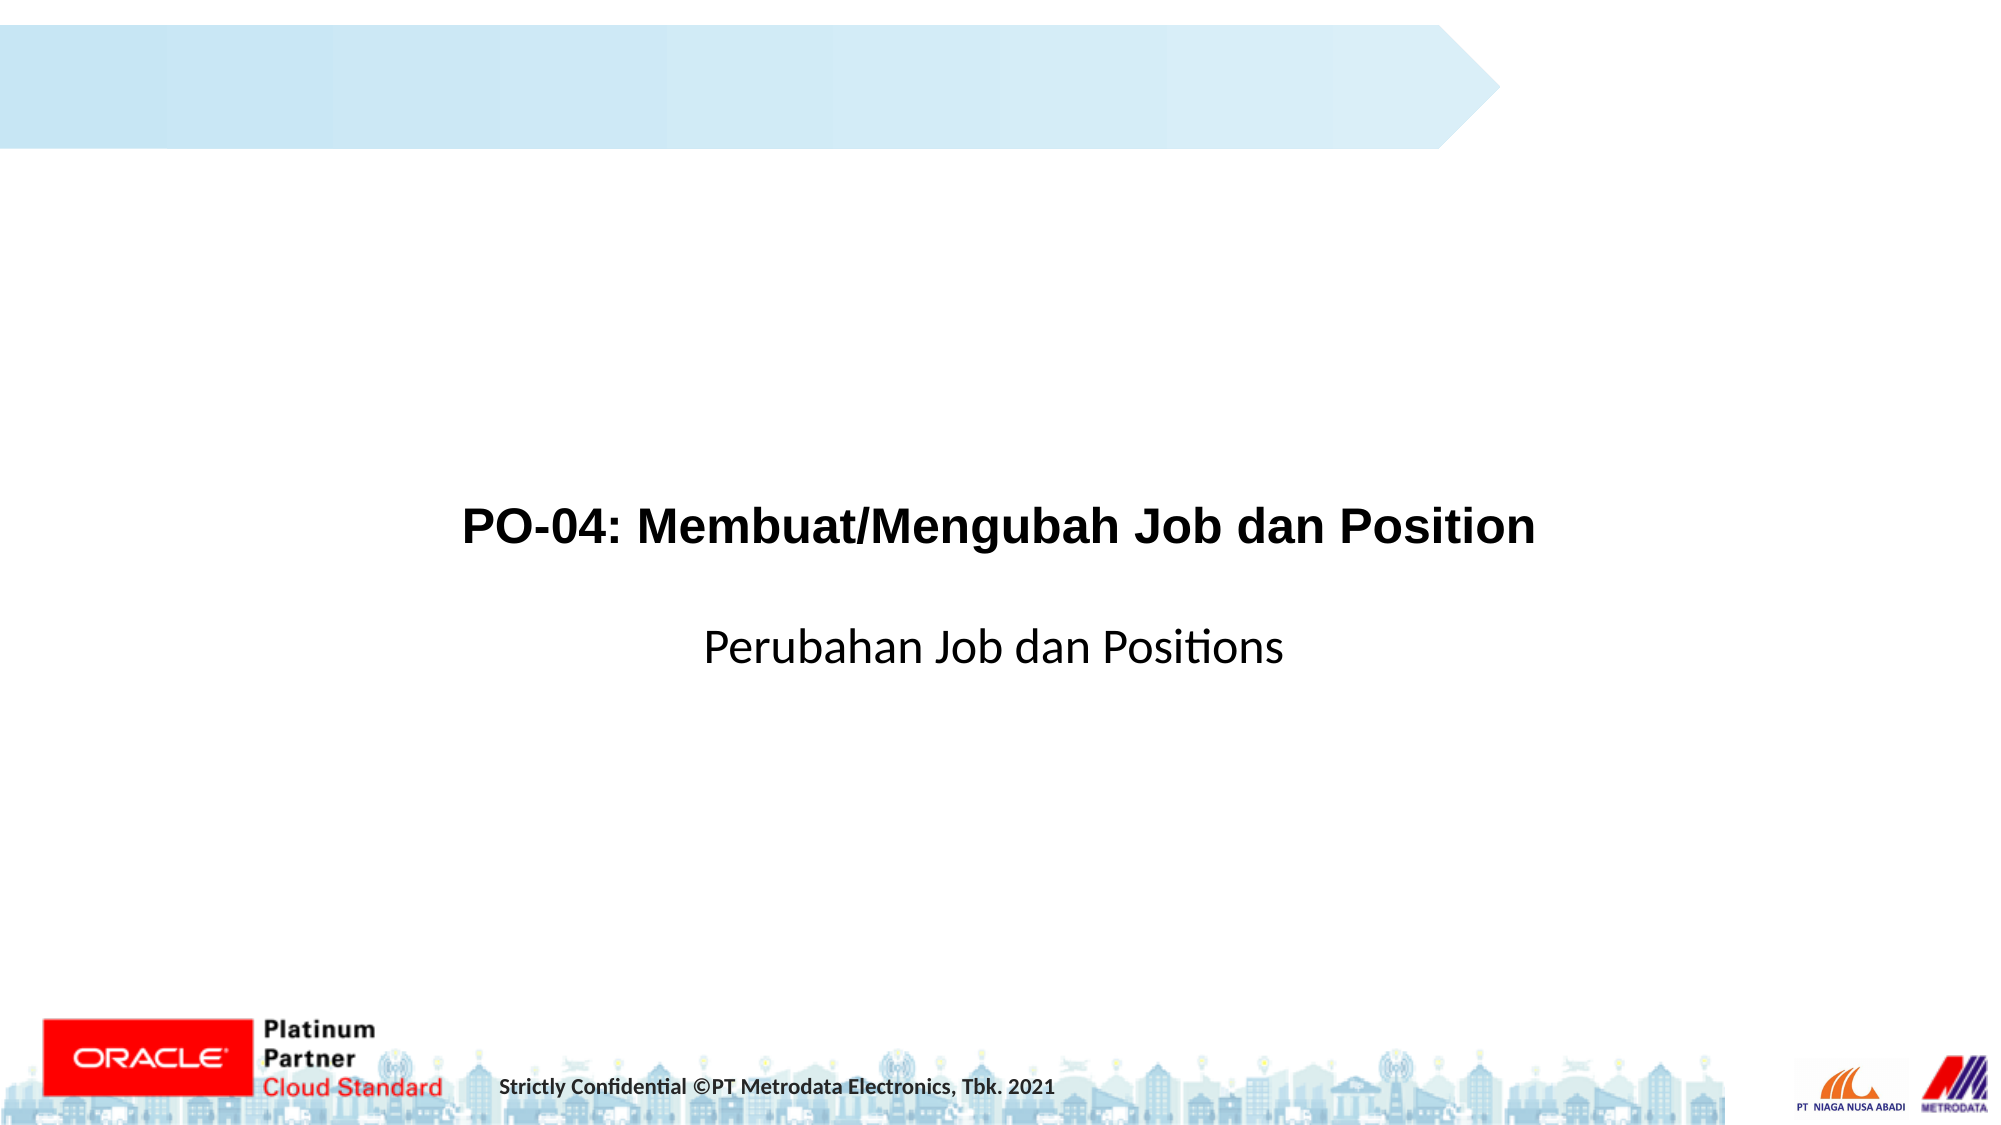

PO-04: Membuat/Mengubah Job dan Position

Perubahan Job dan Positions